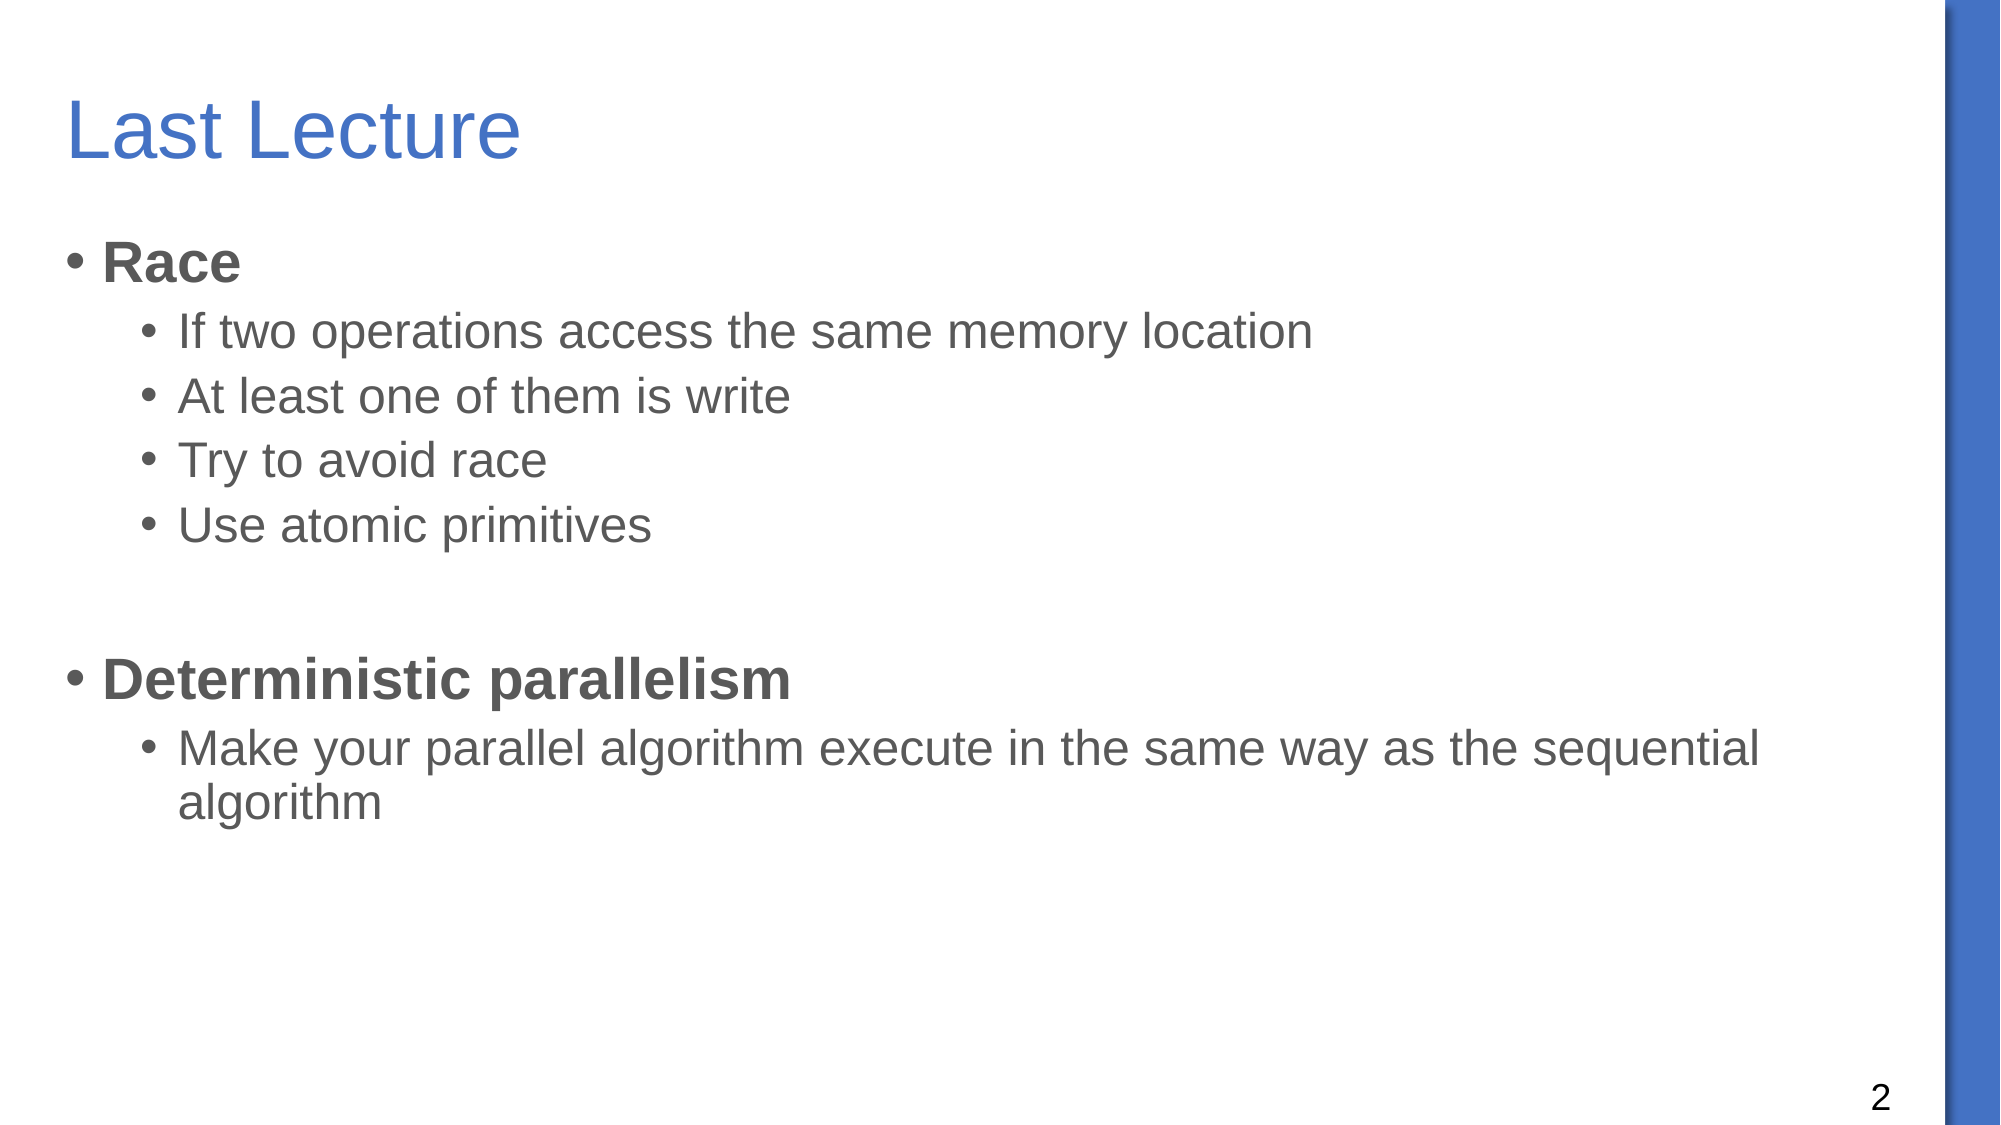

# Last Lecture
Race
If two operations access the same memory location
At least one of them is write
Try to avoid race
Use atomic primitives

Deterministic parallelism
Make your parallel algorithm execute in the same way as the sequential algorithm

2